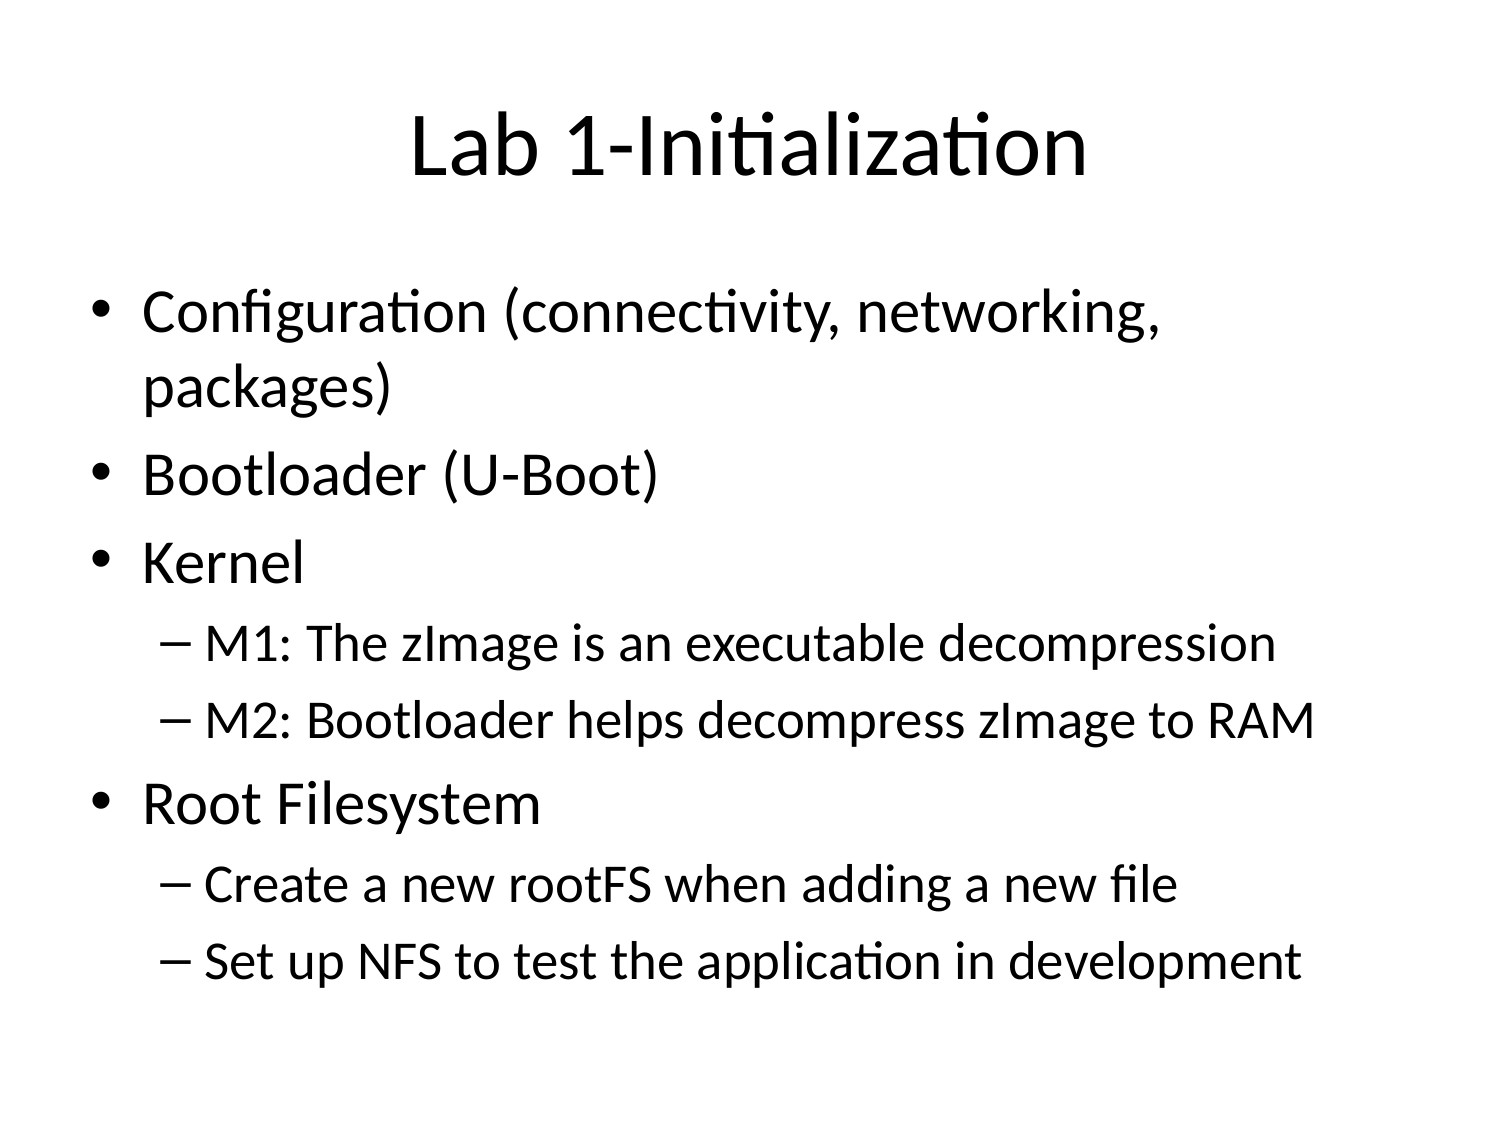

# Lab 1-Initialization
Configuration (connectivity, networking, packages)
Bootloader (U-Boot)
Kernel
M1: The zImage is an executable decompression
M2: Bootloader helps decompress zImage to RAM
Root Filesystem
Create a new rootFS when adding a new file
Set up NFS to test the application in development